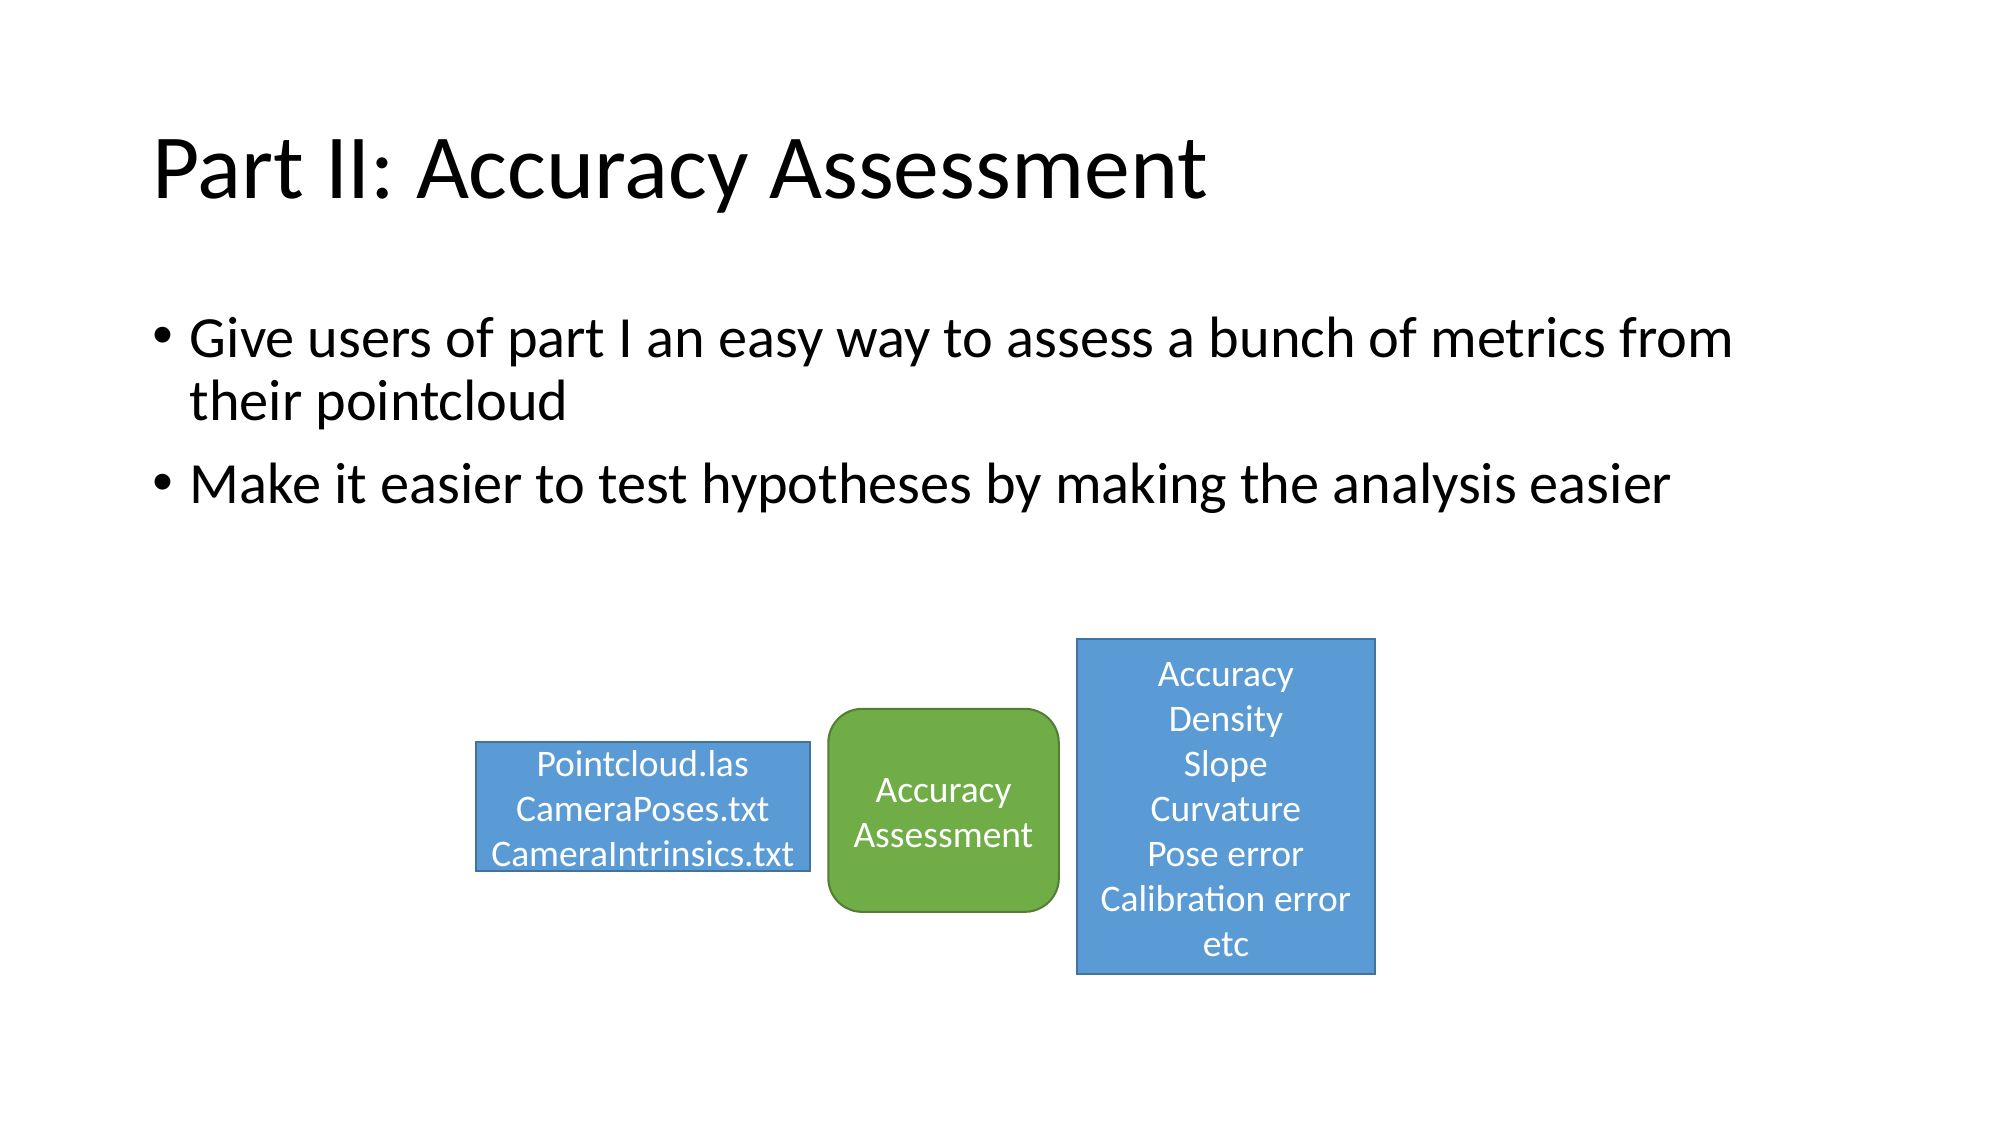

# Part II: Accuracy Assessment
Give users of part I an easy way to assess a bunch of metrics from their pointcloud
Make it easier to test hypotheses by making the analysis easier
Accuracy
Density
Slope
Curvature
Pose error
Calibration error
etc
Accuracy Assessment
Pointcloud.las
CameraPoses.txt
CameraIntrinsics.txt